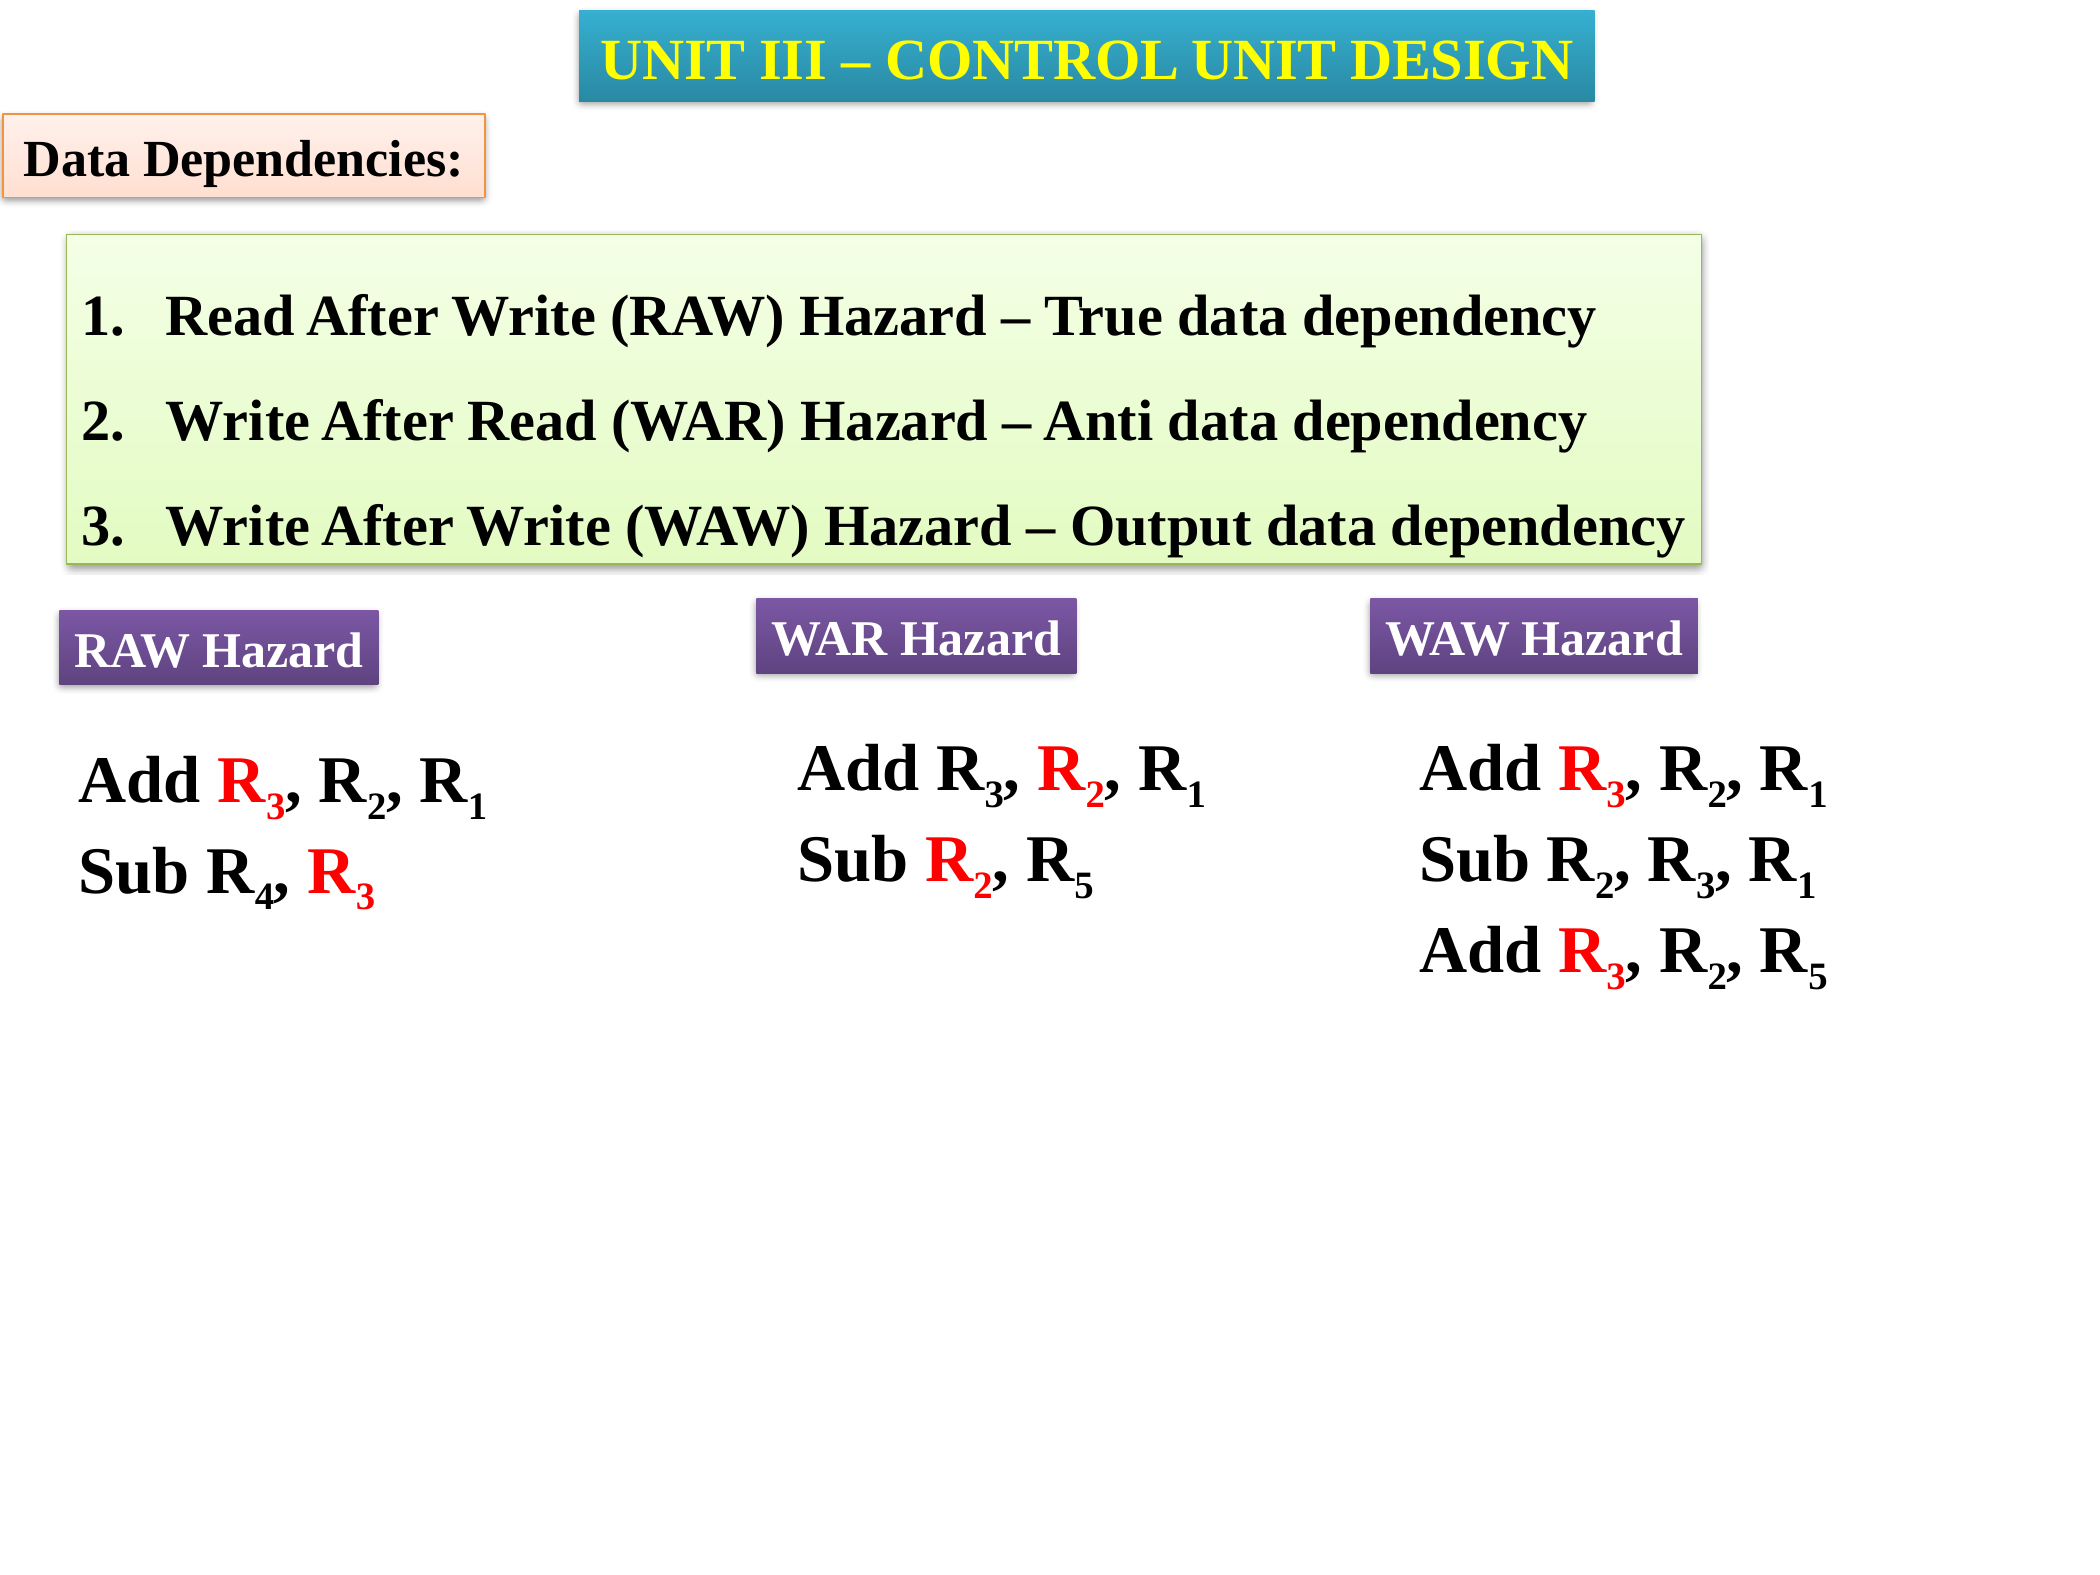

UNIT III – CONTROL UNIT DESIGN
Data Dependencies:
Read After Write (RAW) Hazard – True data dependency
Write After Read (WAR) Hazard – Anti data dependency
Write After Write (WAW) Hazard – Output data dependency
WAR Hazard
WAW Hazard
RAW Hazard
Add R3, R2, R1
Sub R2, R5
Add R3, R2, R1
Sub R2, R3, R1
Add R3, R2, R5
Add R3, R2, R1
Sub R4, R3